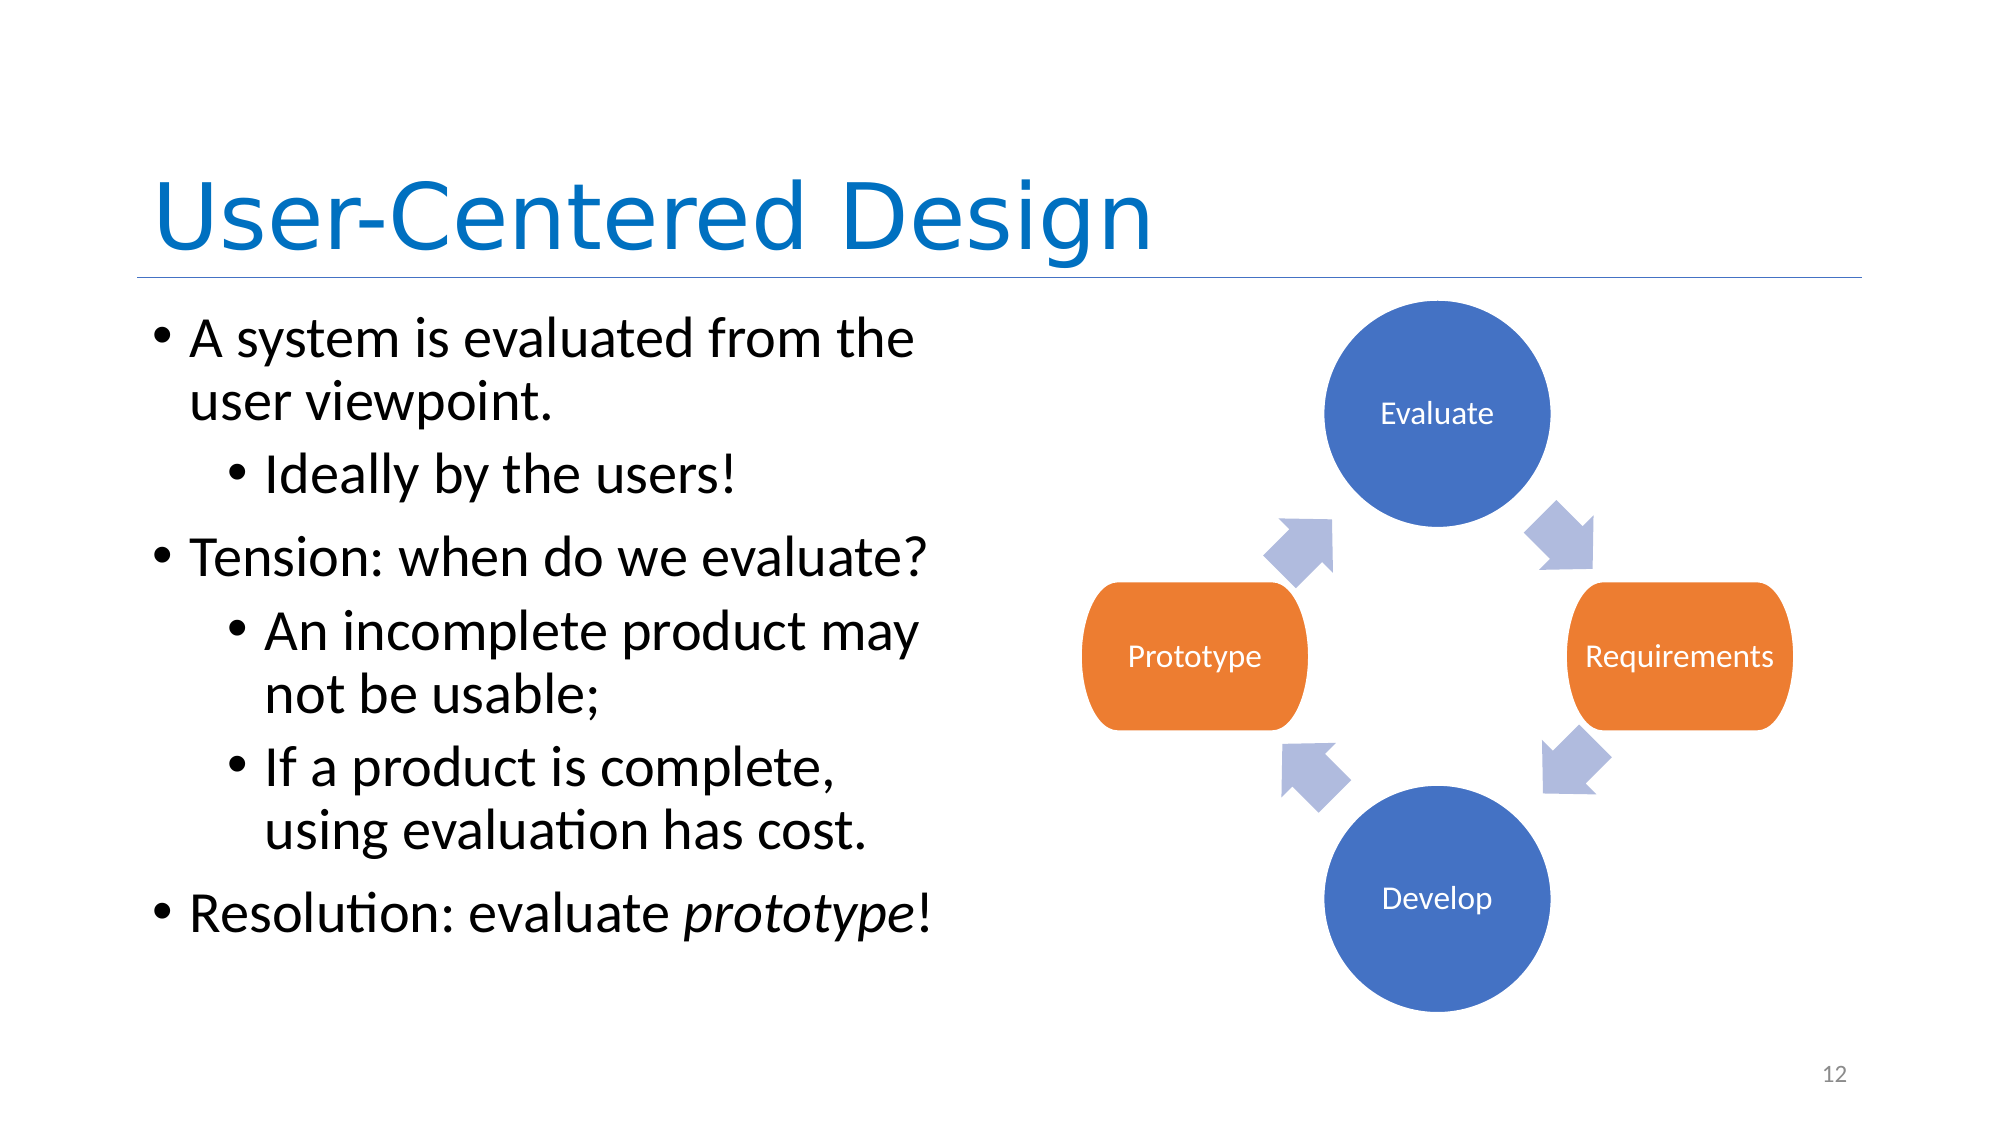

# User-Centered Design
A system is evaluated from the user viewpoint.
Ideally by the users!
Tension: when do we evaluate?
An incomplete product may not be usable;
If a product is complete, using evaluation has cost.
Resolution: evaluate prototype!
Evaluate

Requirements

Develop

Prototype

12